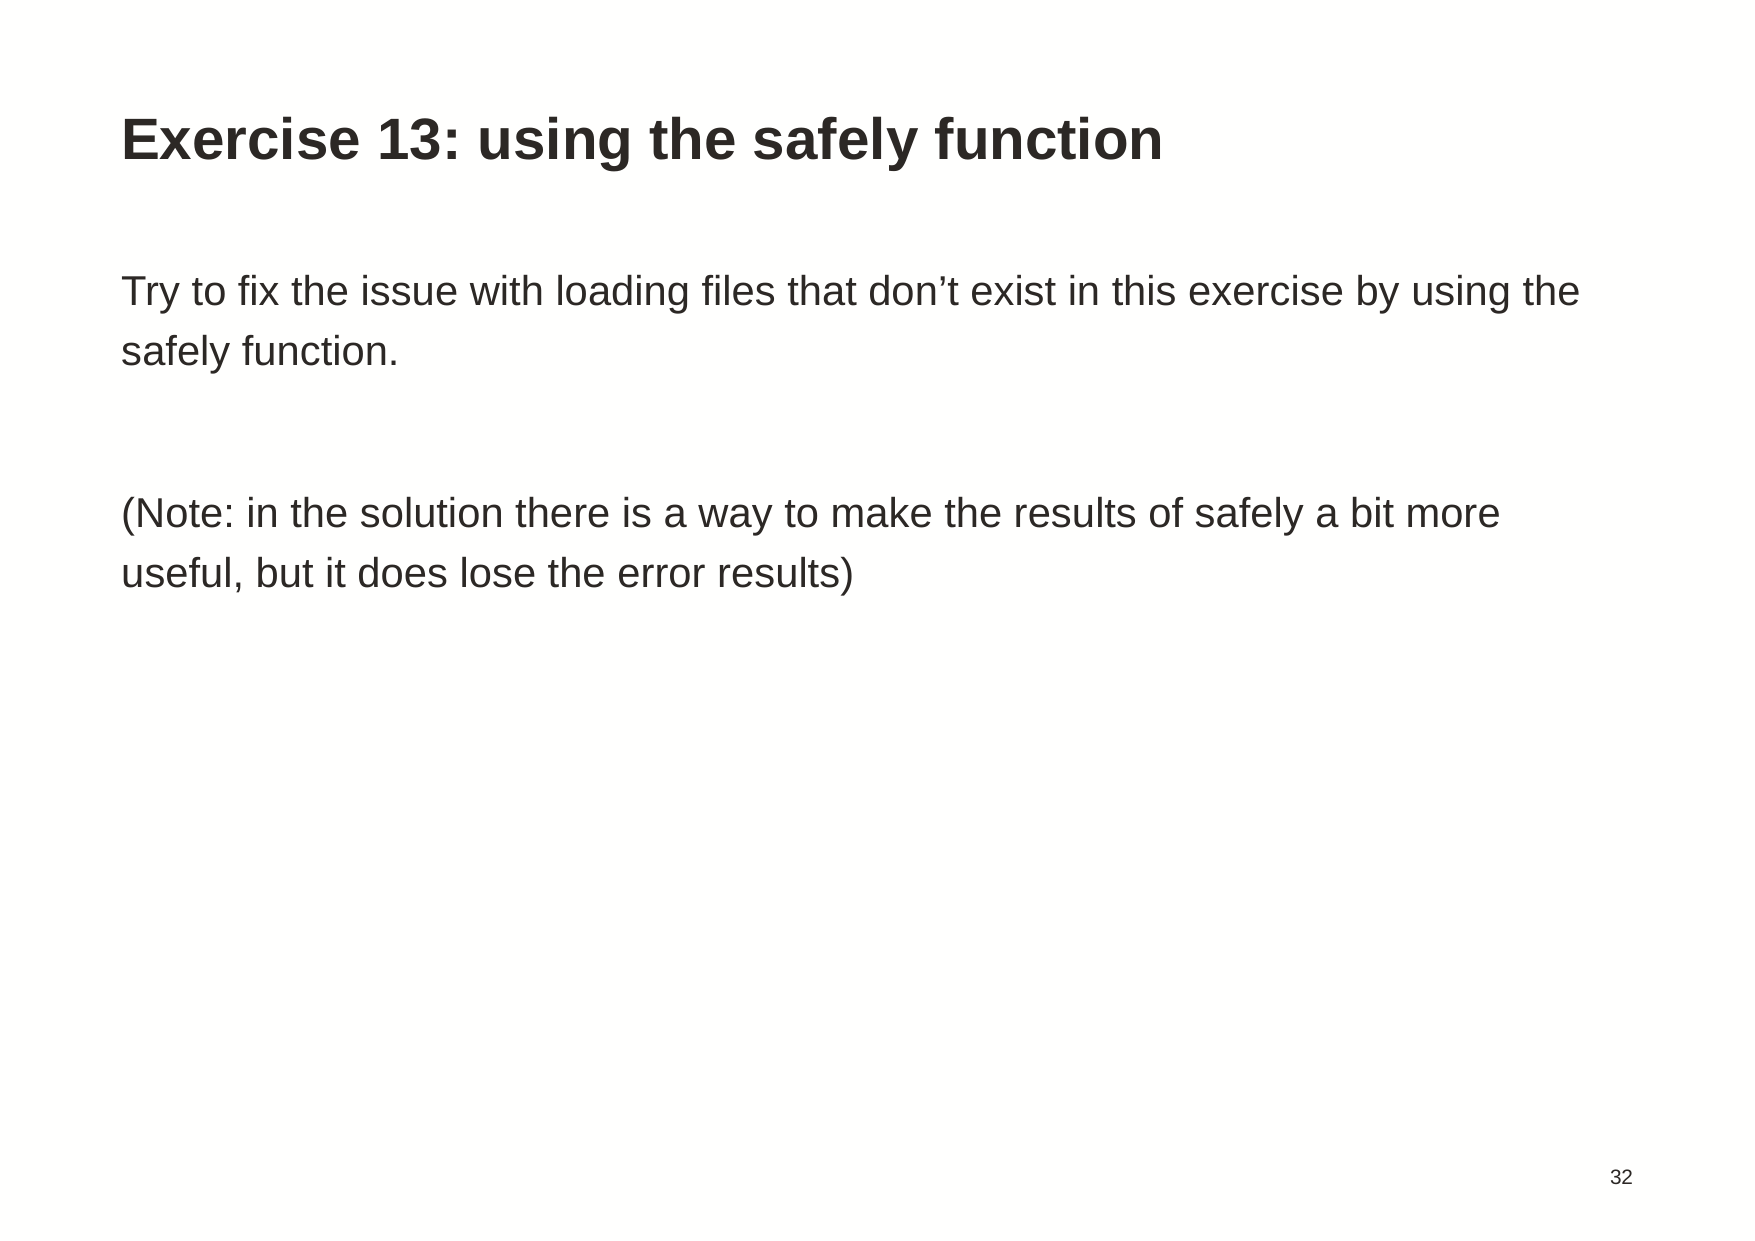

# Exercise 13: using the safely function
Try to fix the issue with loading files that don’t exist in this exercise by using the safely function.

(Note: in the solution there is a way to make the results of safely a bit more useful, but it does lose the error results)
32